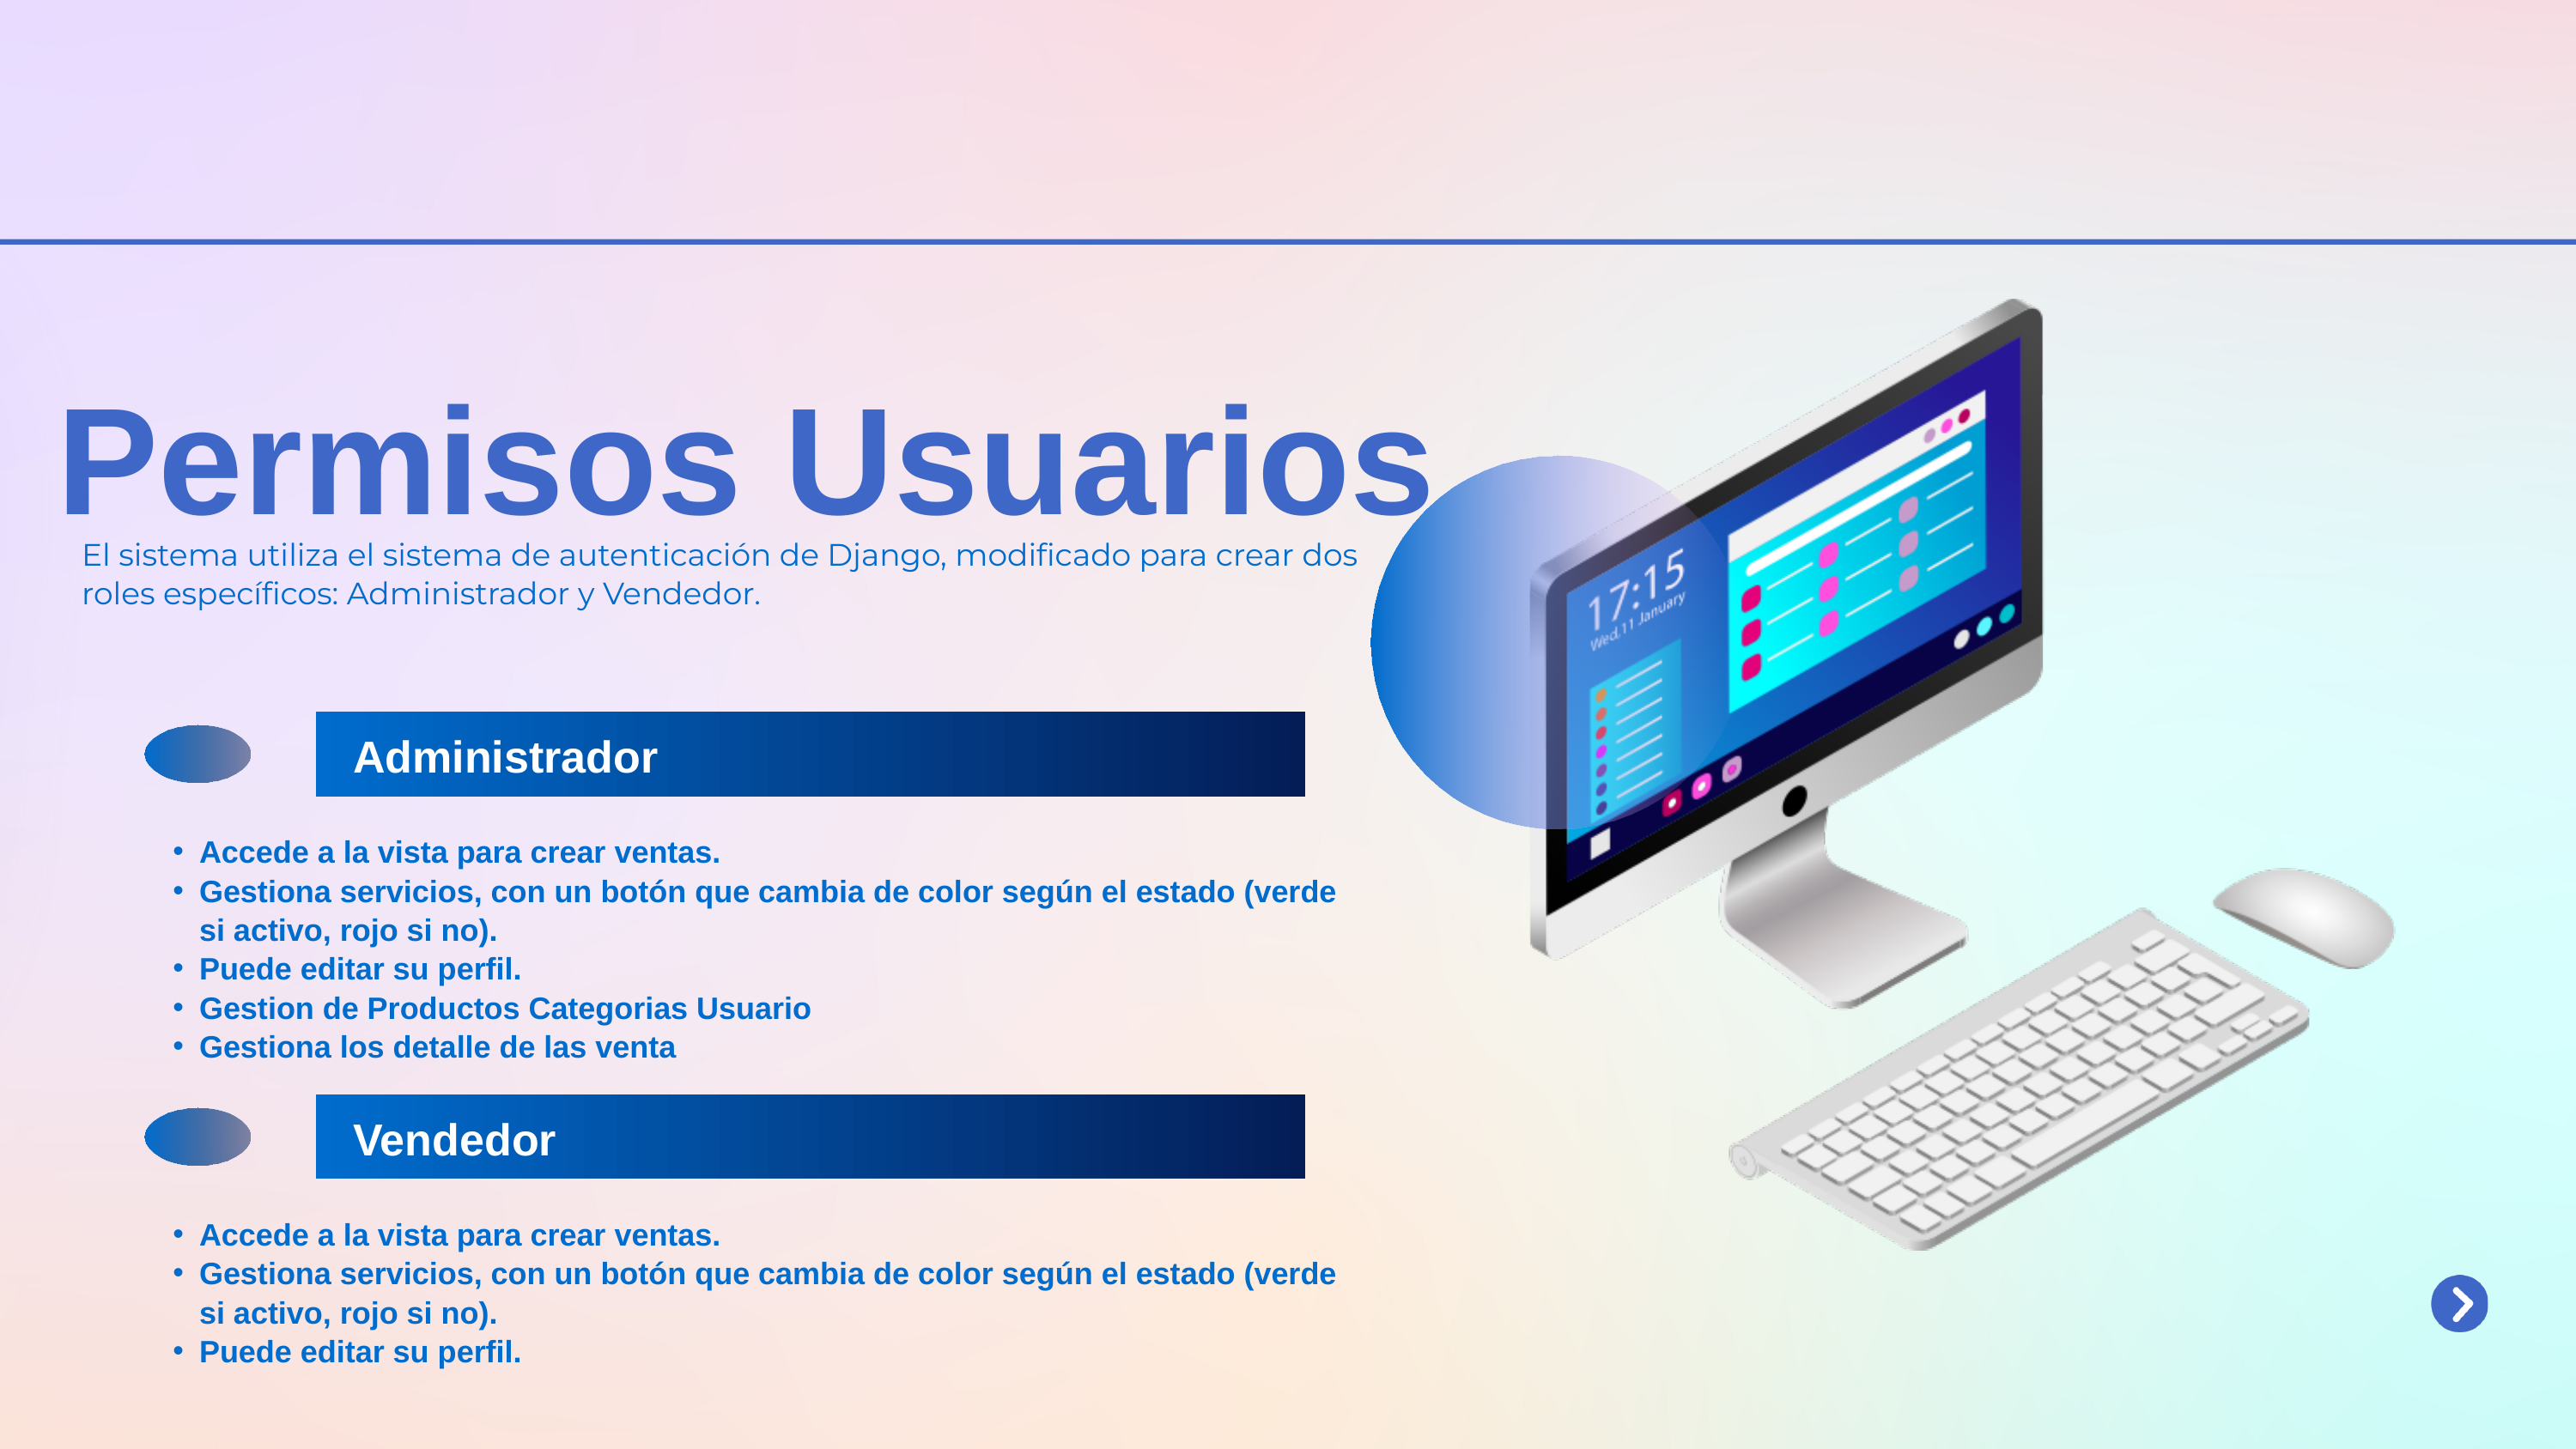

Permisos Usuarios

El sistema utiliza el sistema de autenticación de Django, modificado para crear dos roles específicos: Administrador y Vendedor.

Administrador
Accede a la vista para crear ventas.
Gestiona servicios, con un botón que cambia de color según el estado (verde si activo, rojo si no).
Puede editar su perfil.
Gestion de Productos Categorias Usuario
Gestiona los detalle de las venta

Vendedor
Accede a la vista para crear ventas.
Gestiona servicios, con un botón que cambia de color según el estado (verde si activo, rojo si no).
Puede editar su perfil.